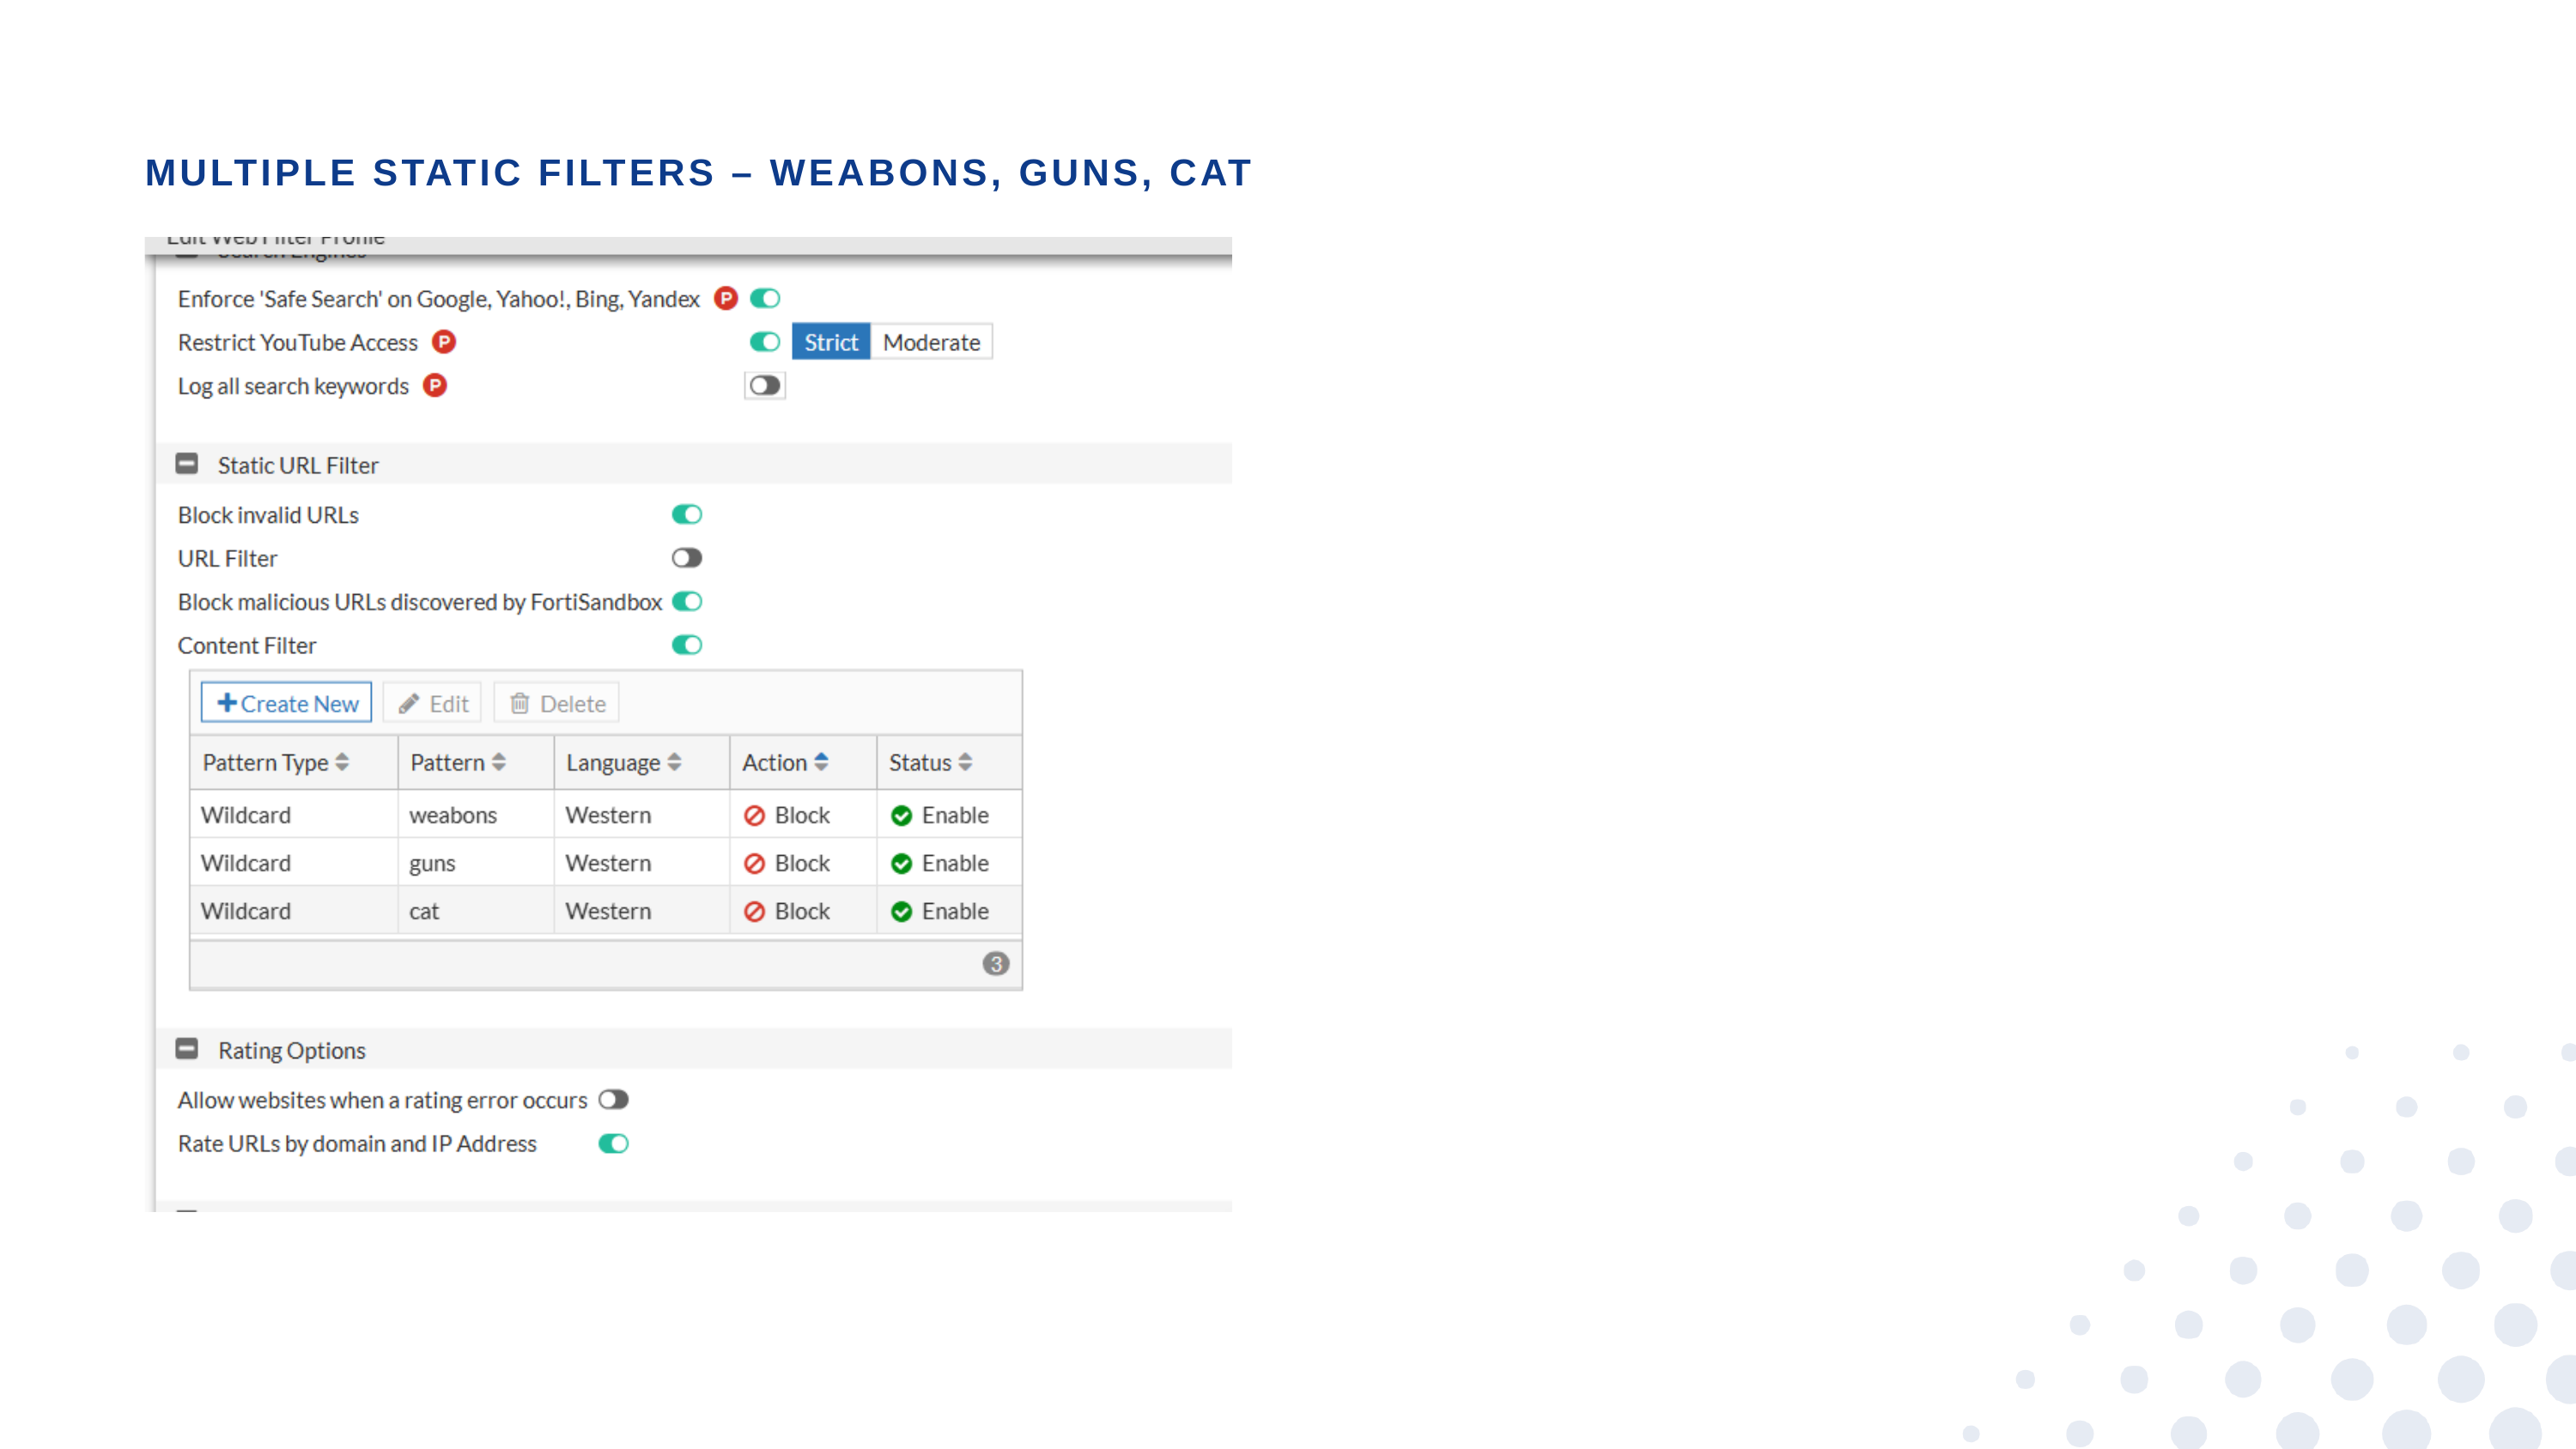

MULTIPLE STATIC FILTERS – WEABONS, GUNS, CAT